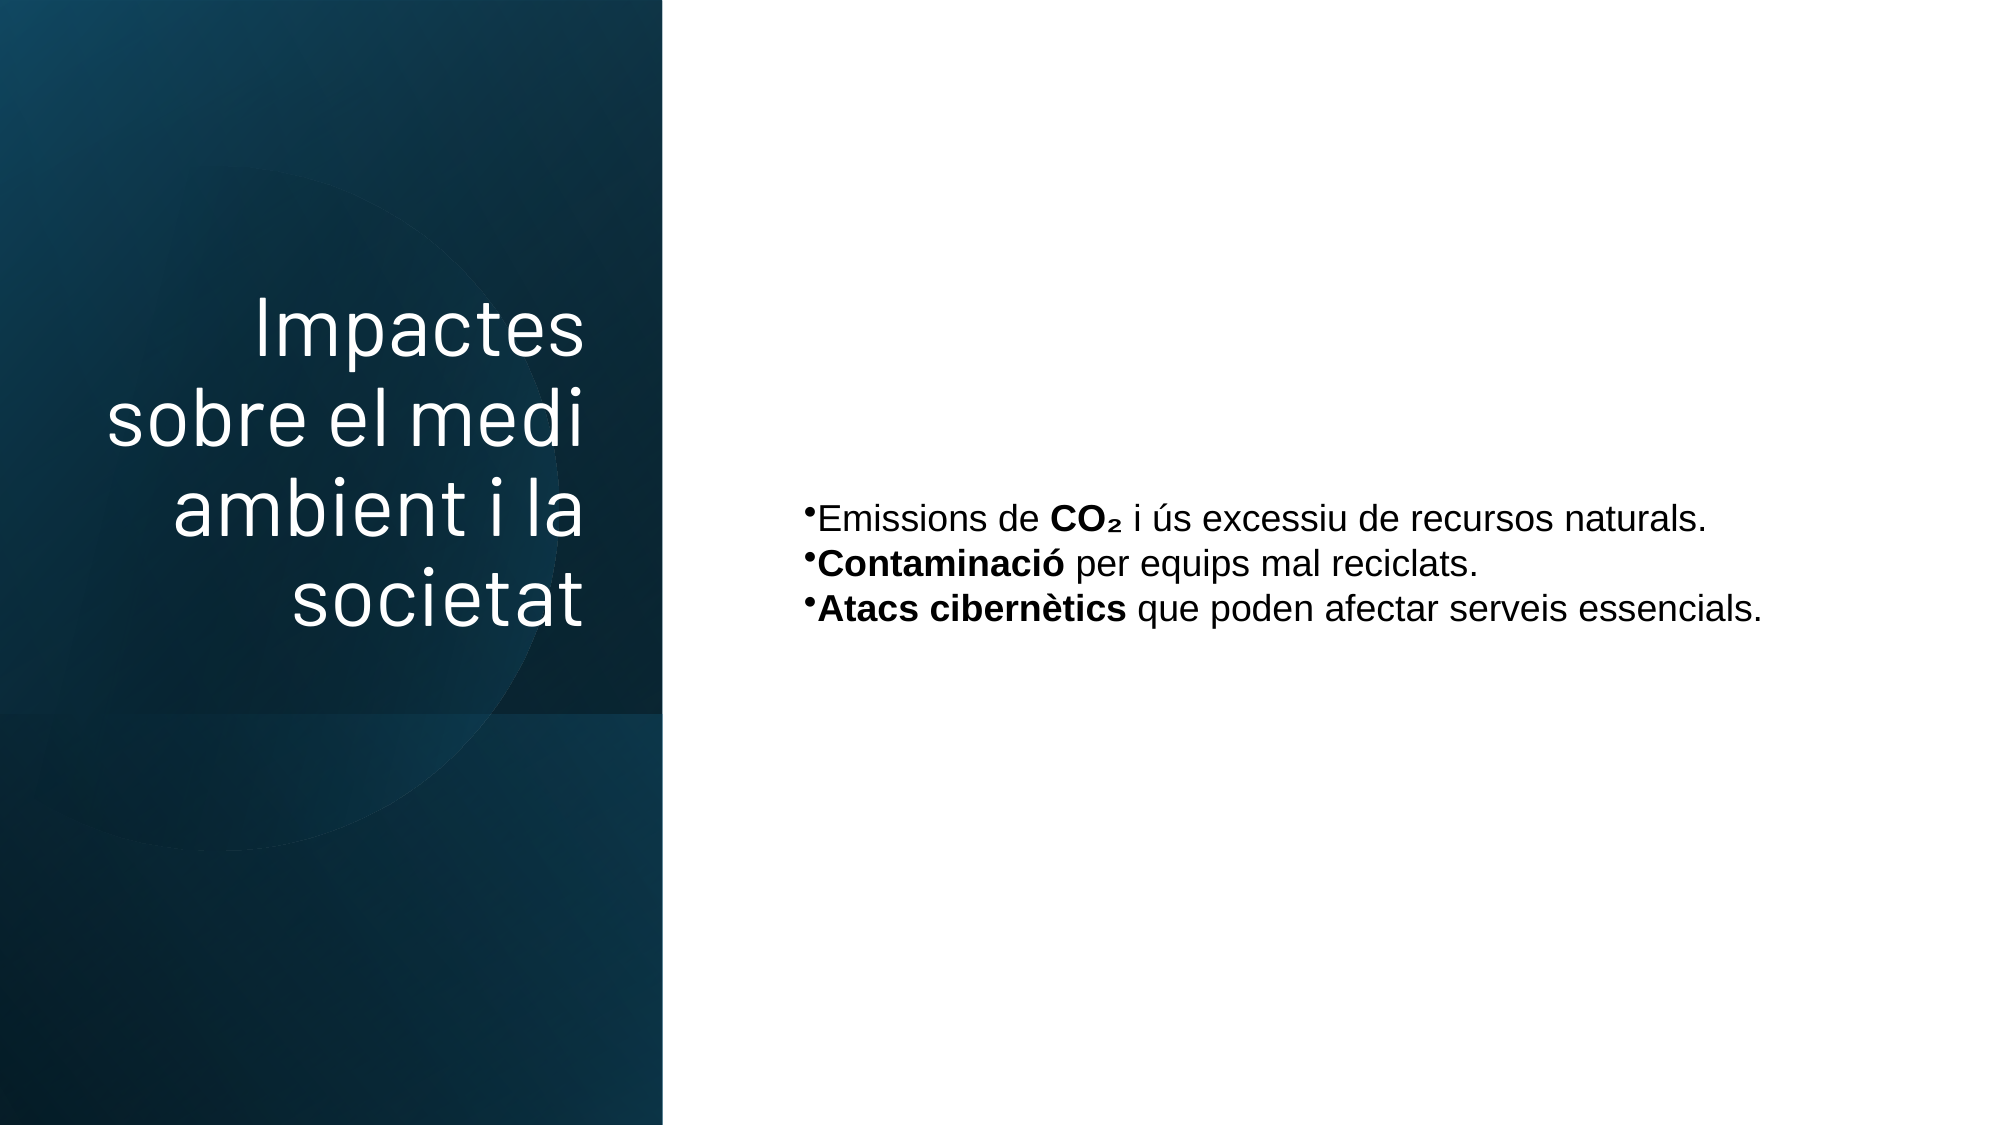

# Impactes sobre el medi ambient i la societat
Emissions de CO₂ i ús excessiu de recursos naturals.
Contaminació per equips mal reciclats.
Atacs cibernètics que poden afectar serveis essencials.